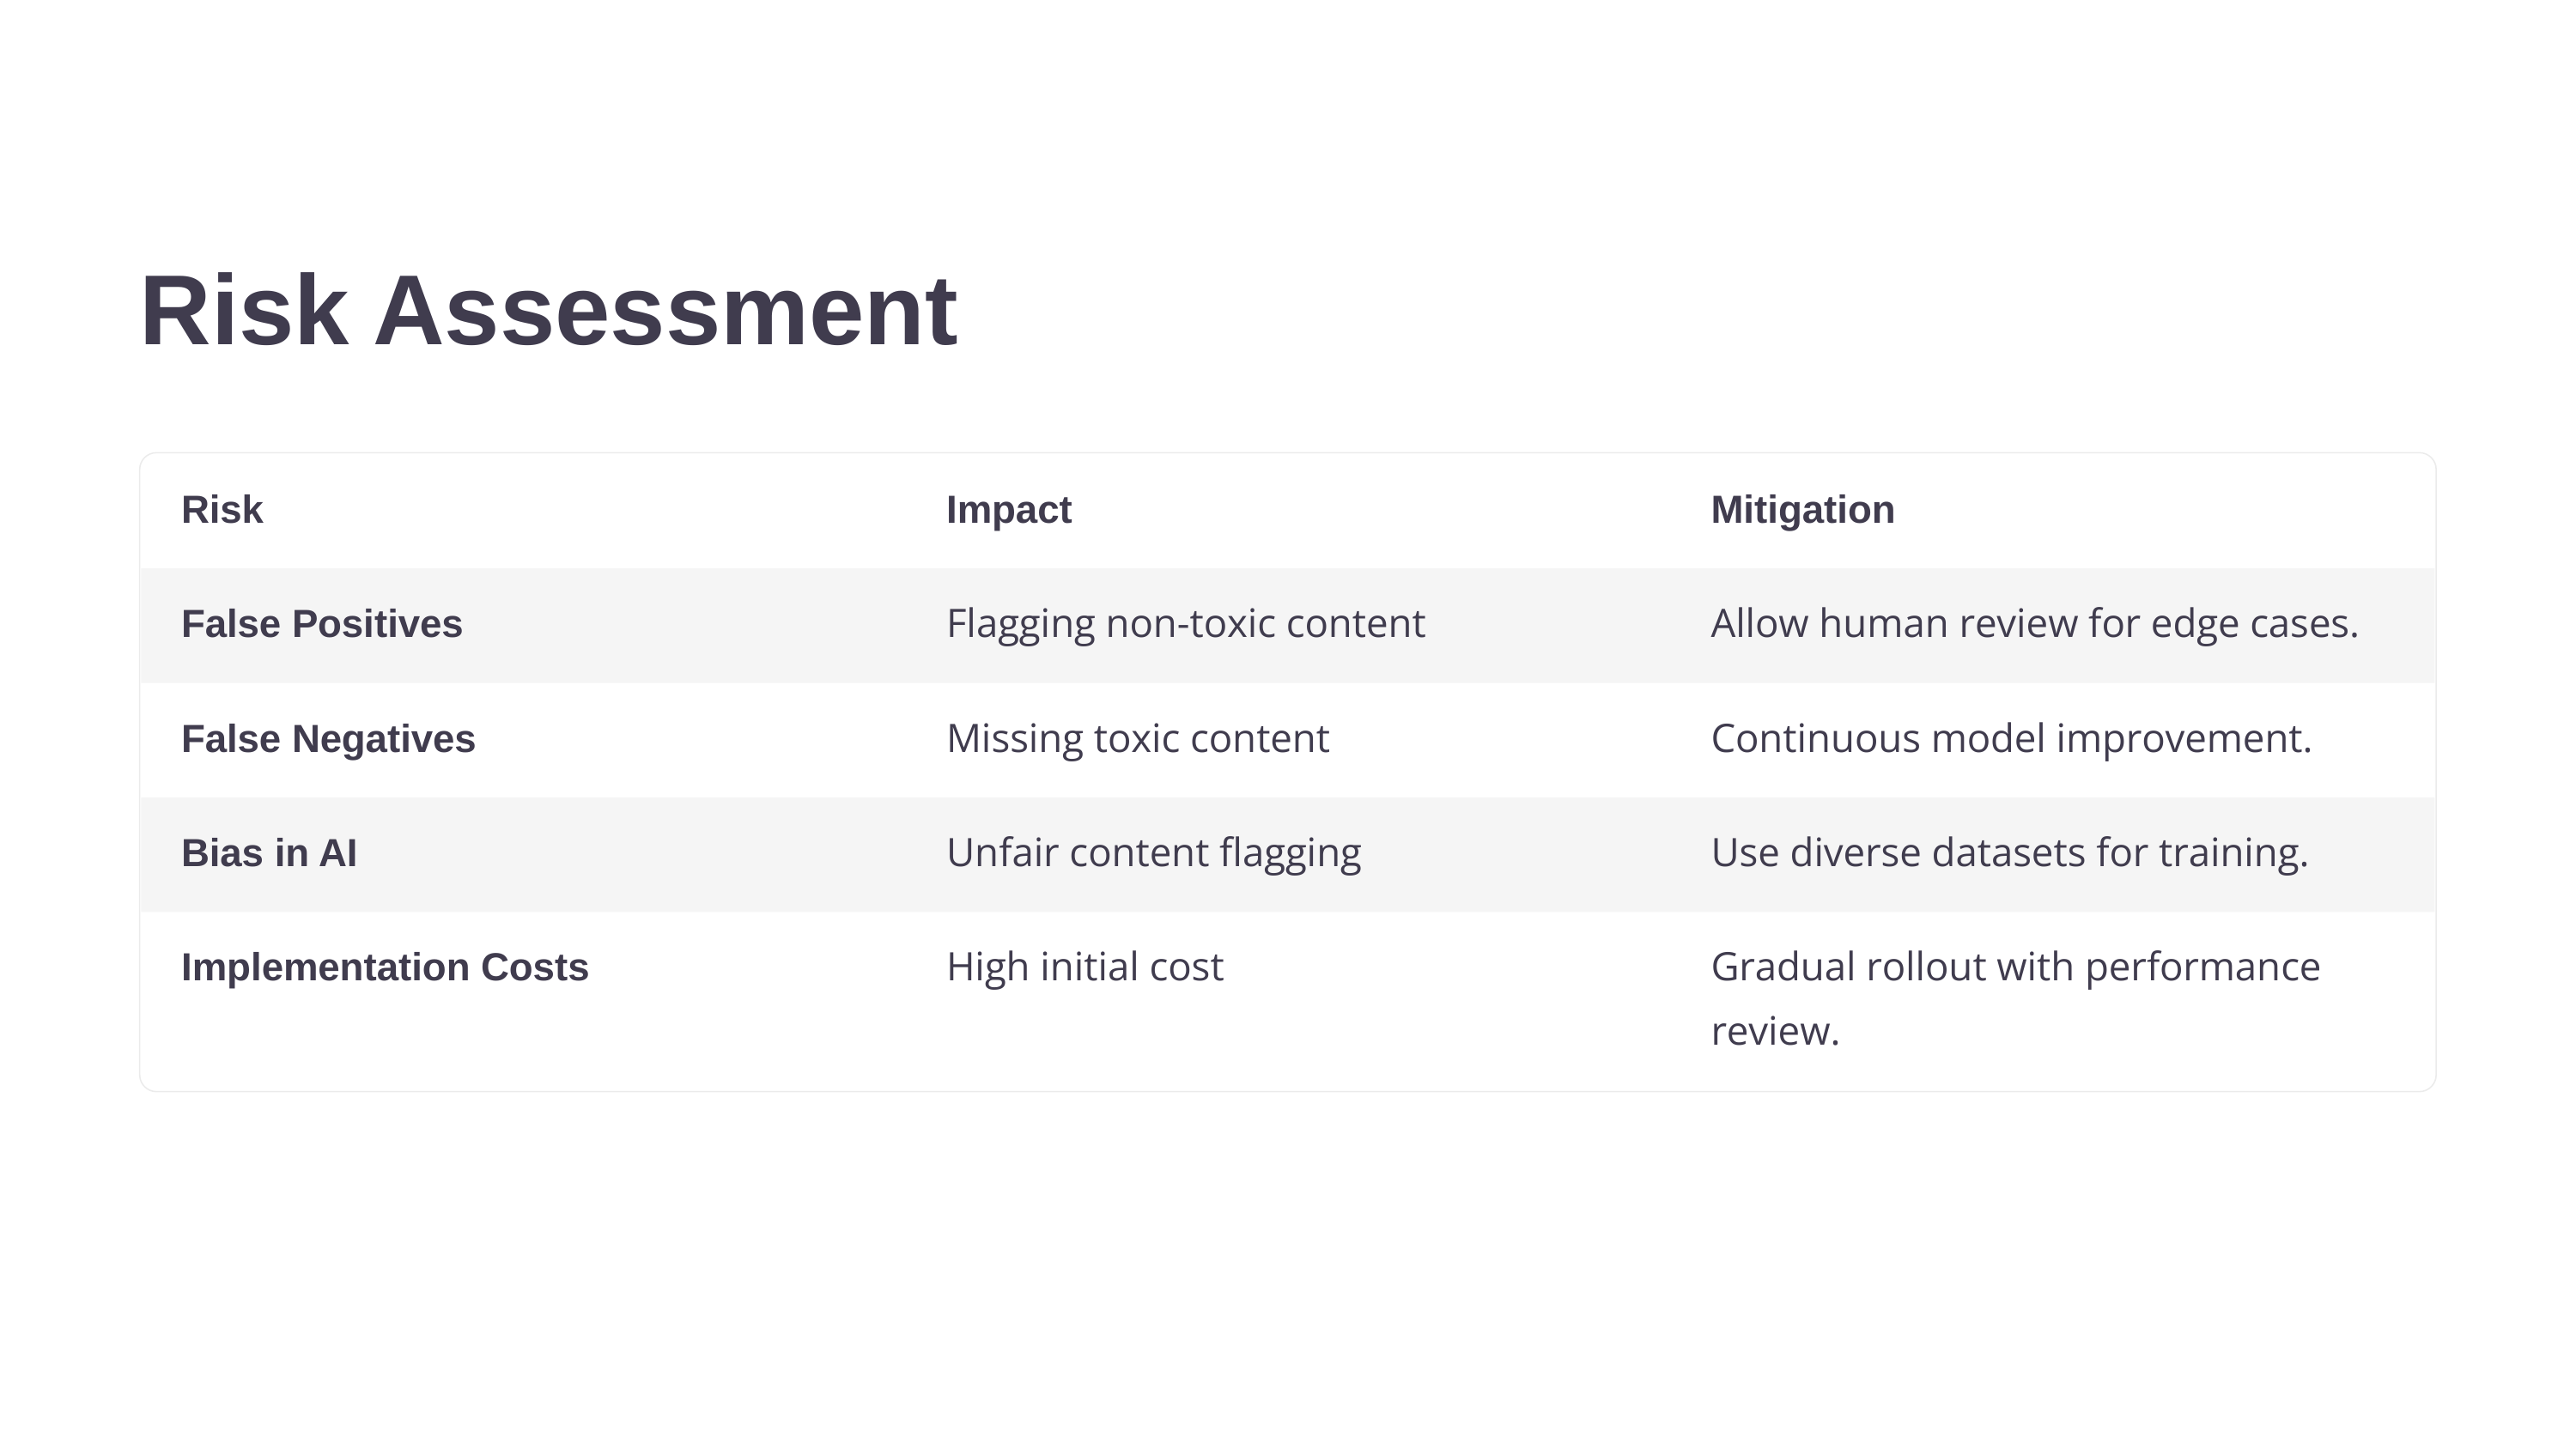

Risk Assessment

Risk
Impact
Mitigation

False Positives
Flagging non-toxic content
Allow human review for edge cases.

False Negatives
Missing toxic content
Continuous model improvement.

Bias in AI
Unfair content flagging
Use diverse datasets for training.

Implementation Costs
High initial cost
Gradual rollout with performance review.